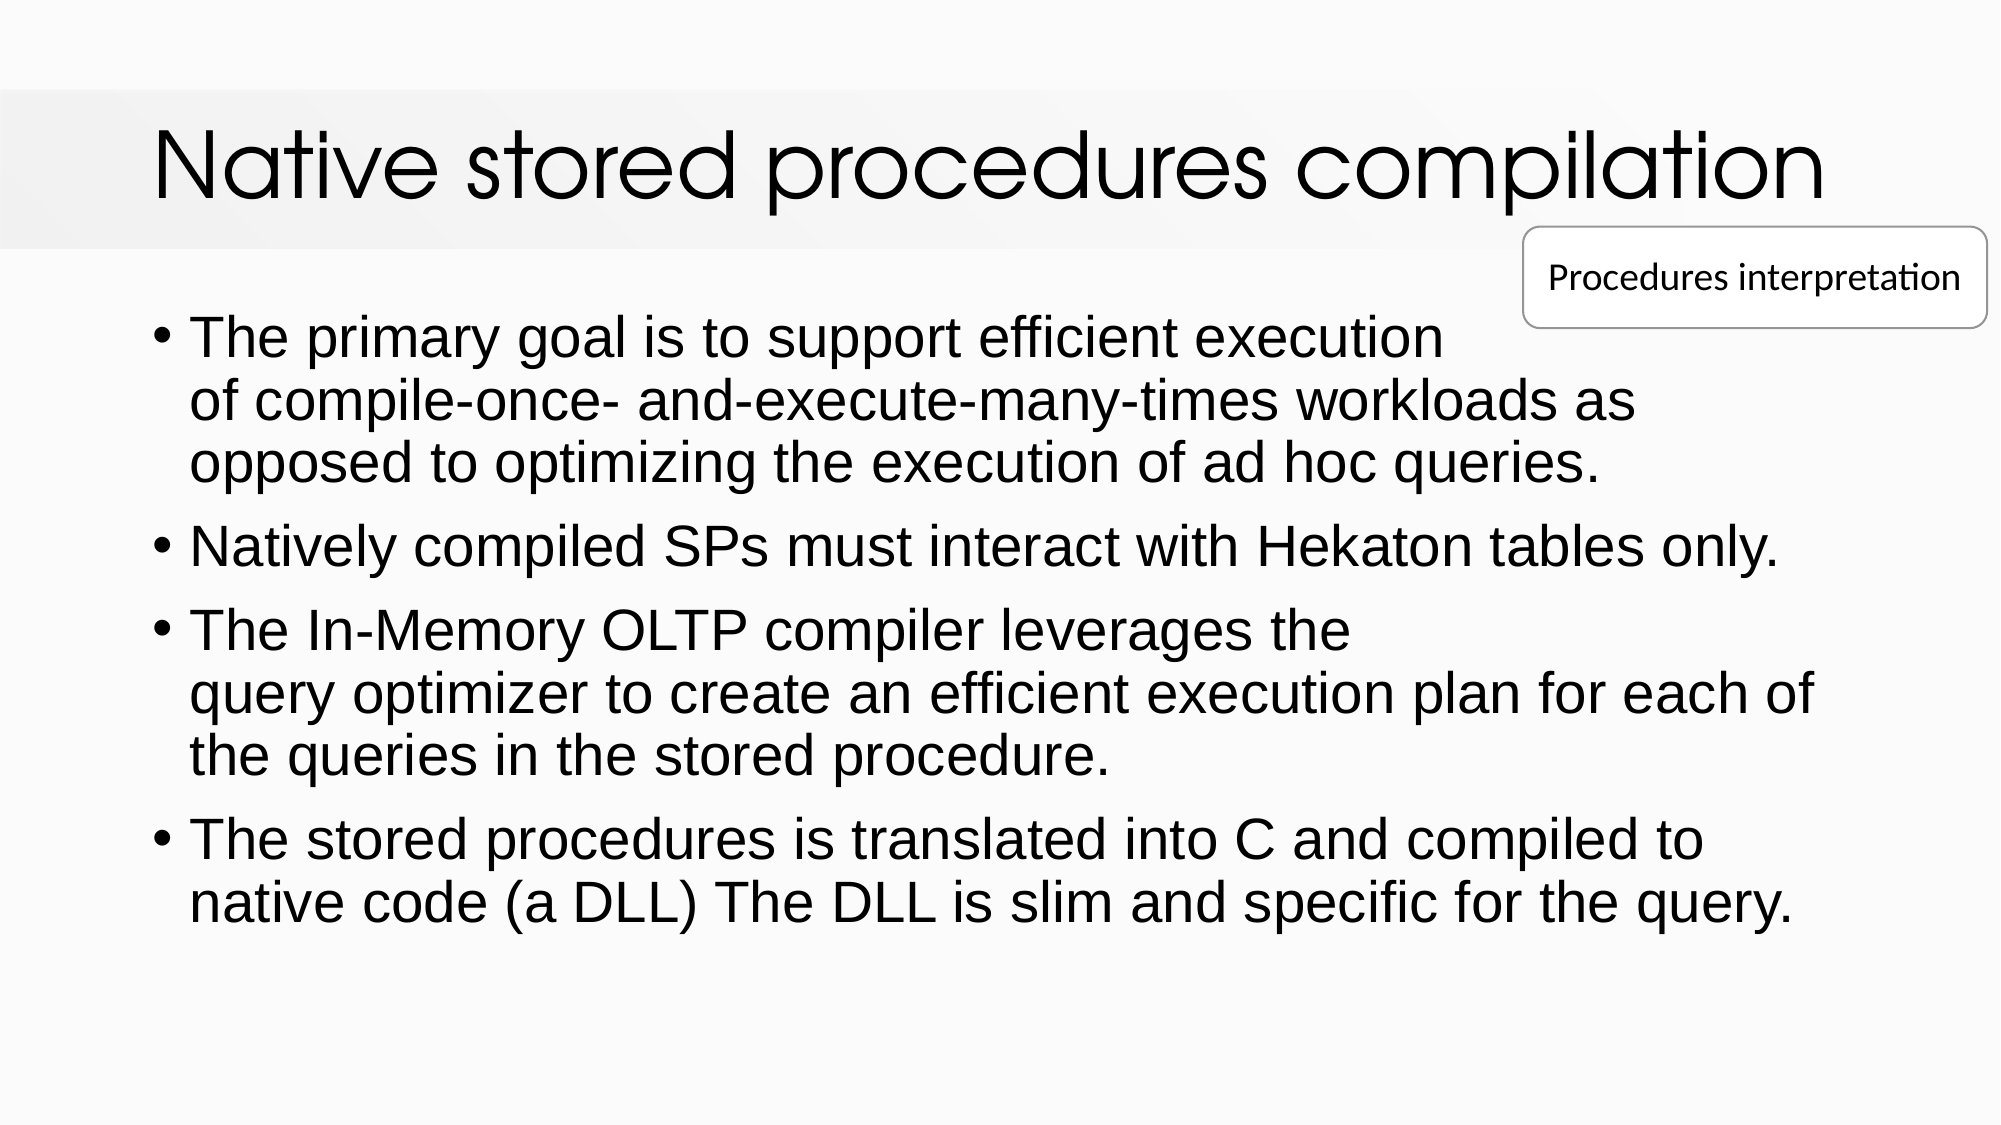

# Native stored procedures compilation
Procedures interpretation
The primary goal is to support efficient execution
of compile-once- and-execute-many-times workloads as opposed to optimizing the execution of ad hoc queries.
Natively compiled SPs must interact with Hekaton tables only.
The In-Memory OLTP compiler leverages the
query optimizer to create an efficient execution plan for each of the queries in the stored procedure.
The stored procedures is translated into C and compiled to native code (a DLL) The DLL is slim and specific for the query.